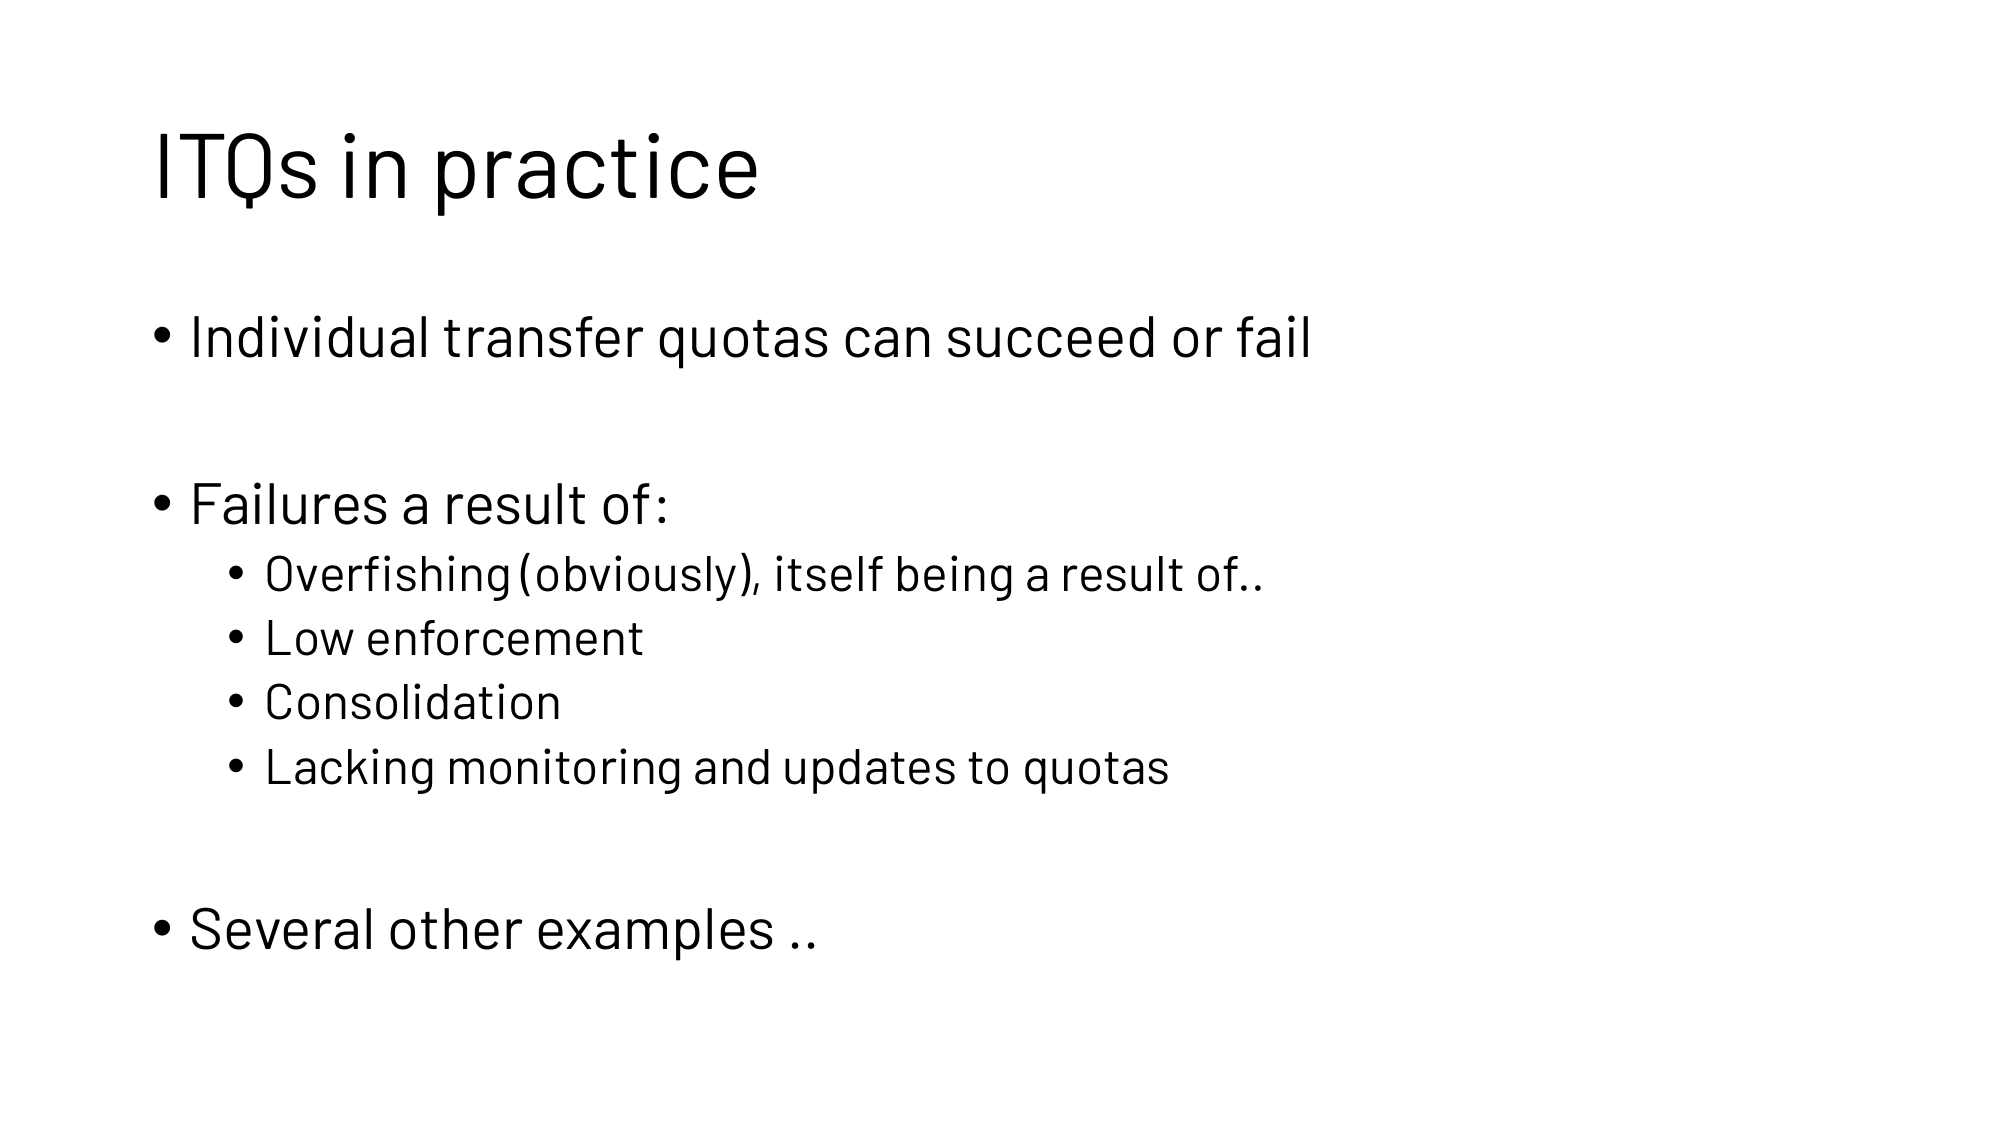

# ITQs in practice
Individual transfer quotas can succeed or fail

Failures a result of:
Overfishing (obviously), itself being a result of..
Low enforcement
Consolidation
Lacking monitoring and updates to quotas

Several other examples ..